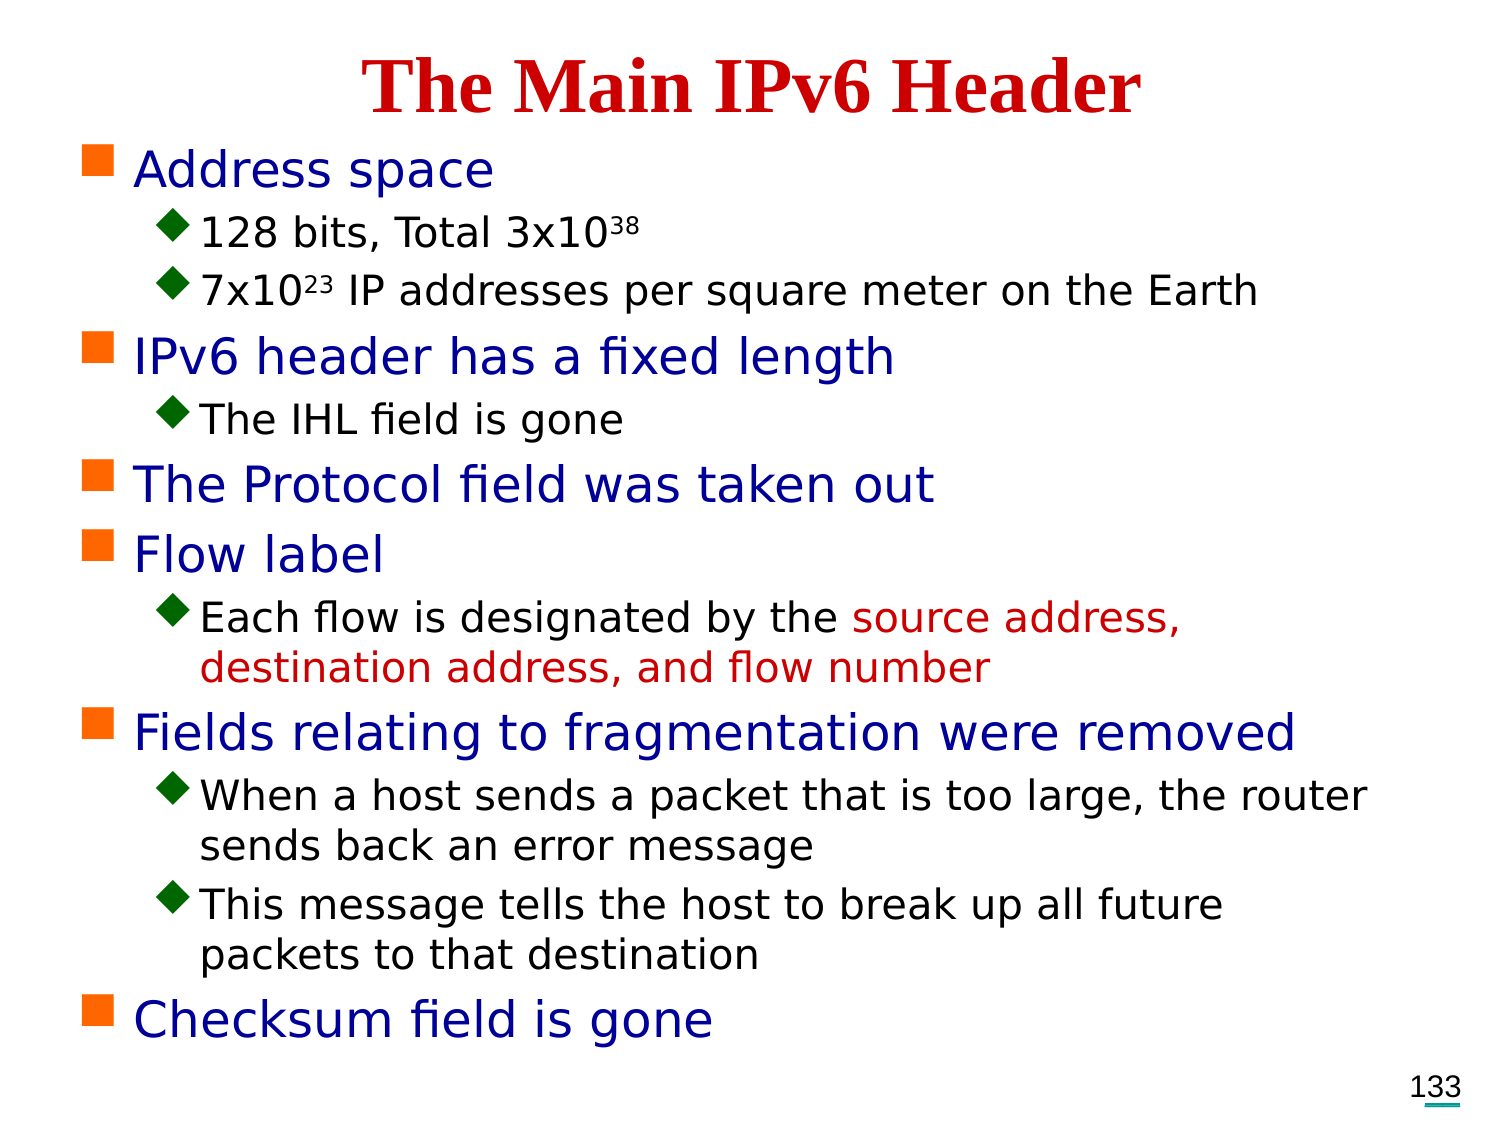

# The Main IPv6 Header
Address space
128 bits, Total 3x1038
7x1023 IP addresses per square meter on the Earth
IPv6 header has a fixed length
The IHL field is gone
The Protocol field was taken out
Flow label
Each flow is designated by the source address, destination address, and flow number
Fields relating to fragmentation were removed
When a host sends a packet that is too large, the router sends back an error message
This message tells the host to break up all future packets to that destination
Checksum field is gone